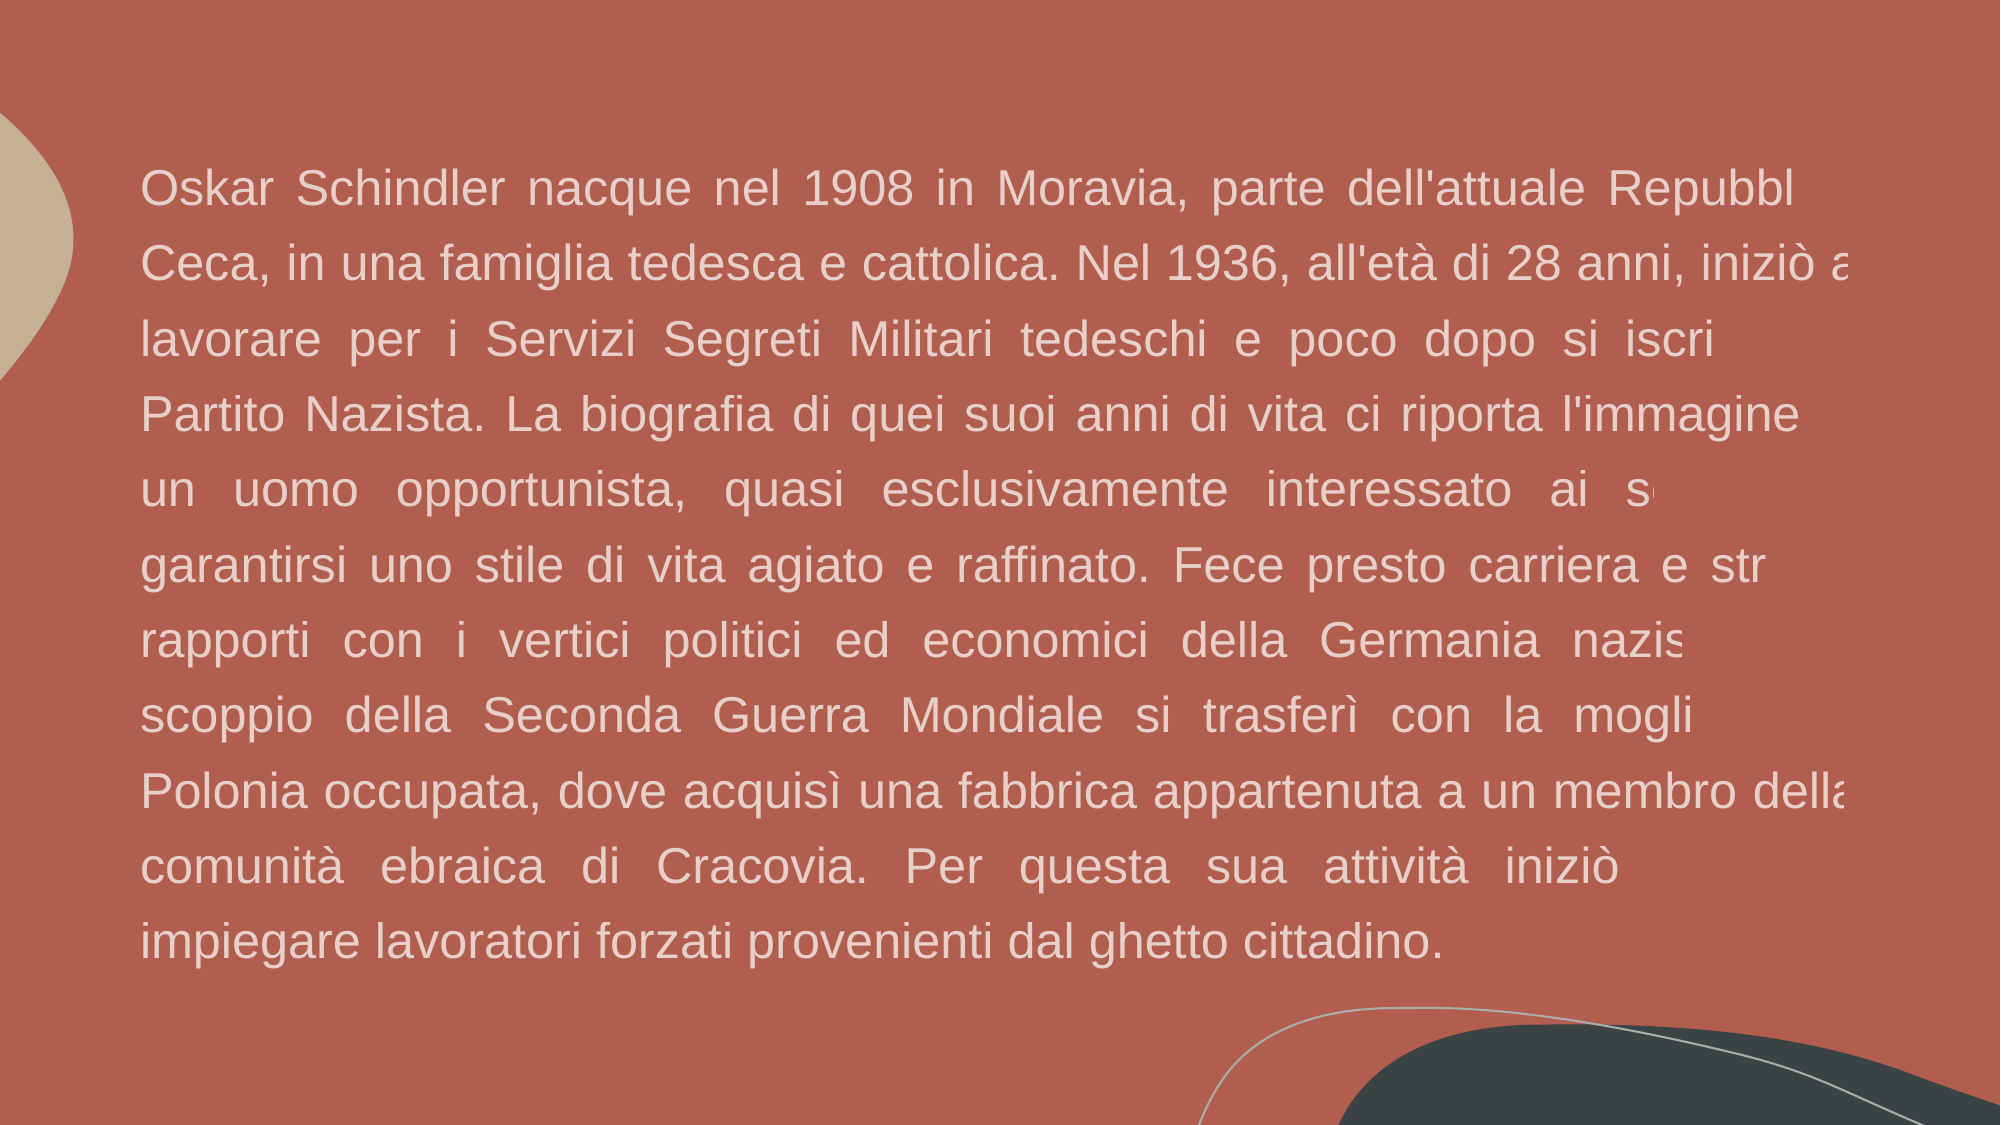

Oskar Schindler nacque nel 1908 in Moravia, parte dell'attuale Repubblica Ceca, in una famiglia tedesca e cattolica. Nel 1936, all'età di 28 anni, iniziò a lavorare per i Servizi Segreti Militari tedeschi e poco dopo si iscrisse al Partito Nazista. La biografia di quei suoi anni di vita ci riporta l'immagine di un uomo opportunista, quasi esclusivamente interessato ai soldi e a garantirsi uno stile di vita agiato e raffinato. Fece presto carriera e strinse rapporti con i vertici politici ed economici della Germania nazista. Allo scoppio della Seconda Guerra Mondiale si trasferì con la moglie nella Polonia occupata, dove acquisì una fabbrica appartenuta a un membro della comunità ebraica di Cracovia. Per questa sua attività iniziò presto a impiegare lavoratori forzati provenienti dal ghetto cittadino.